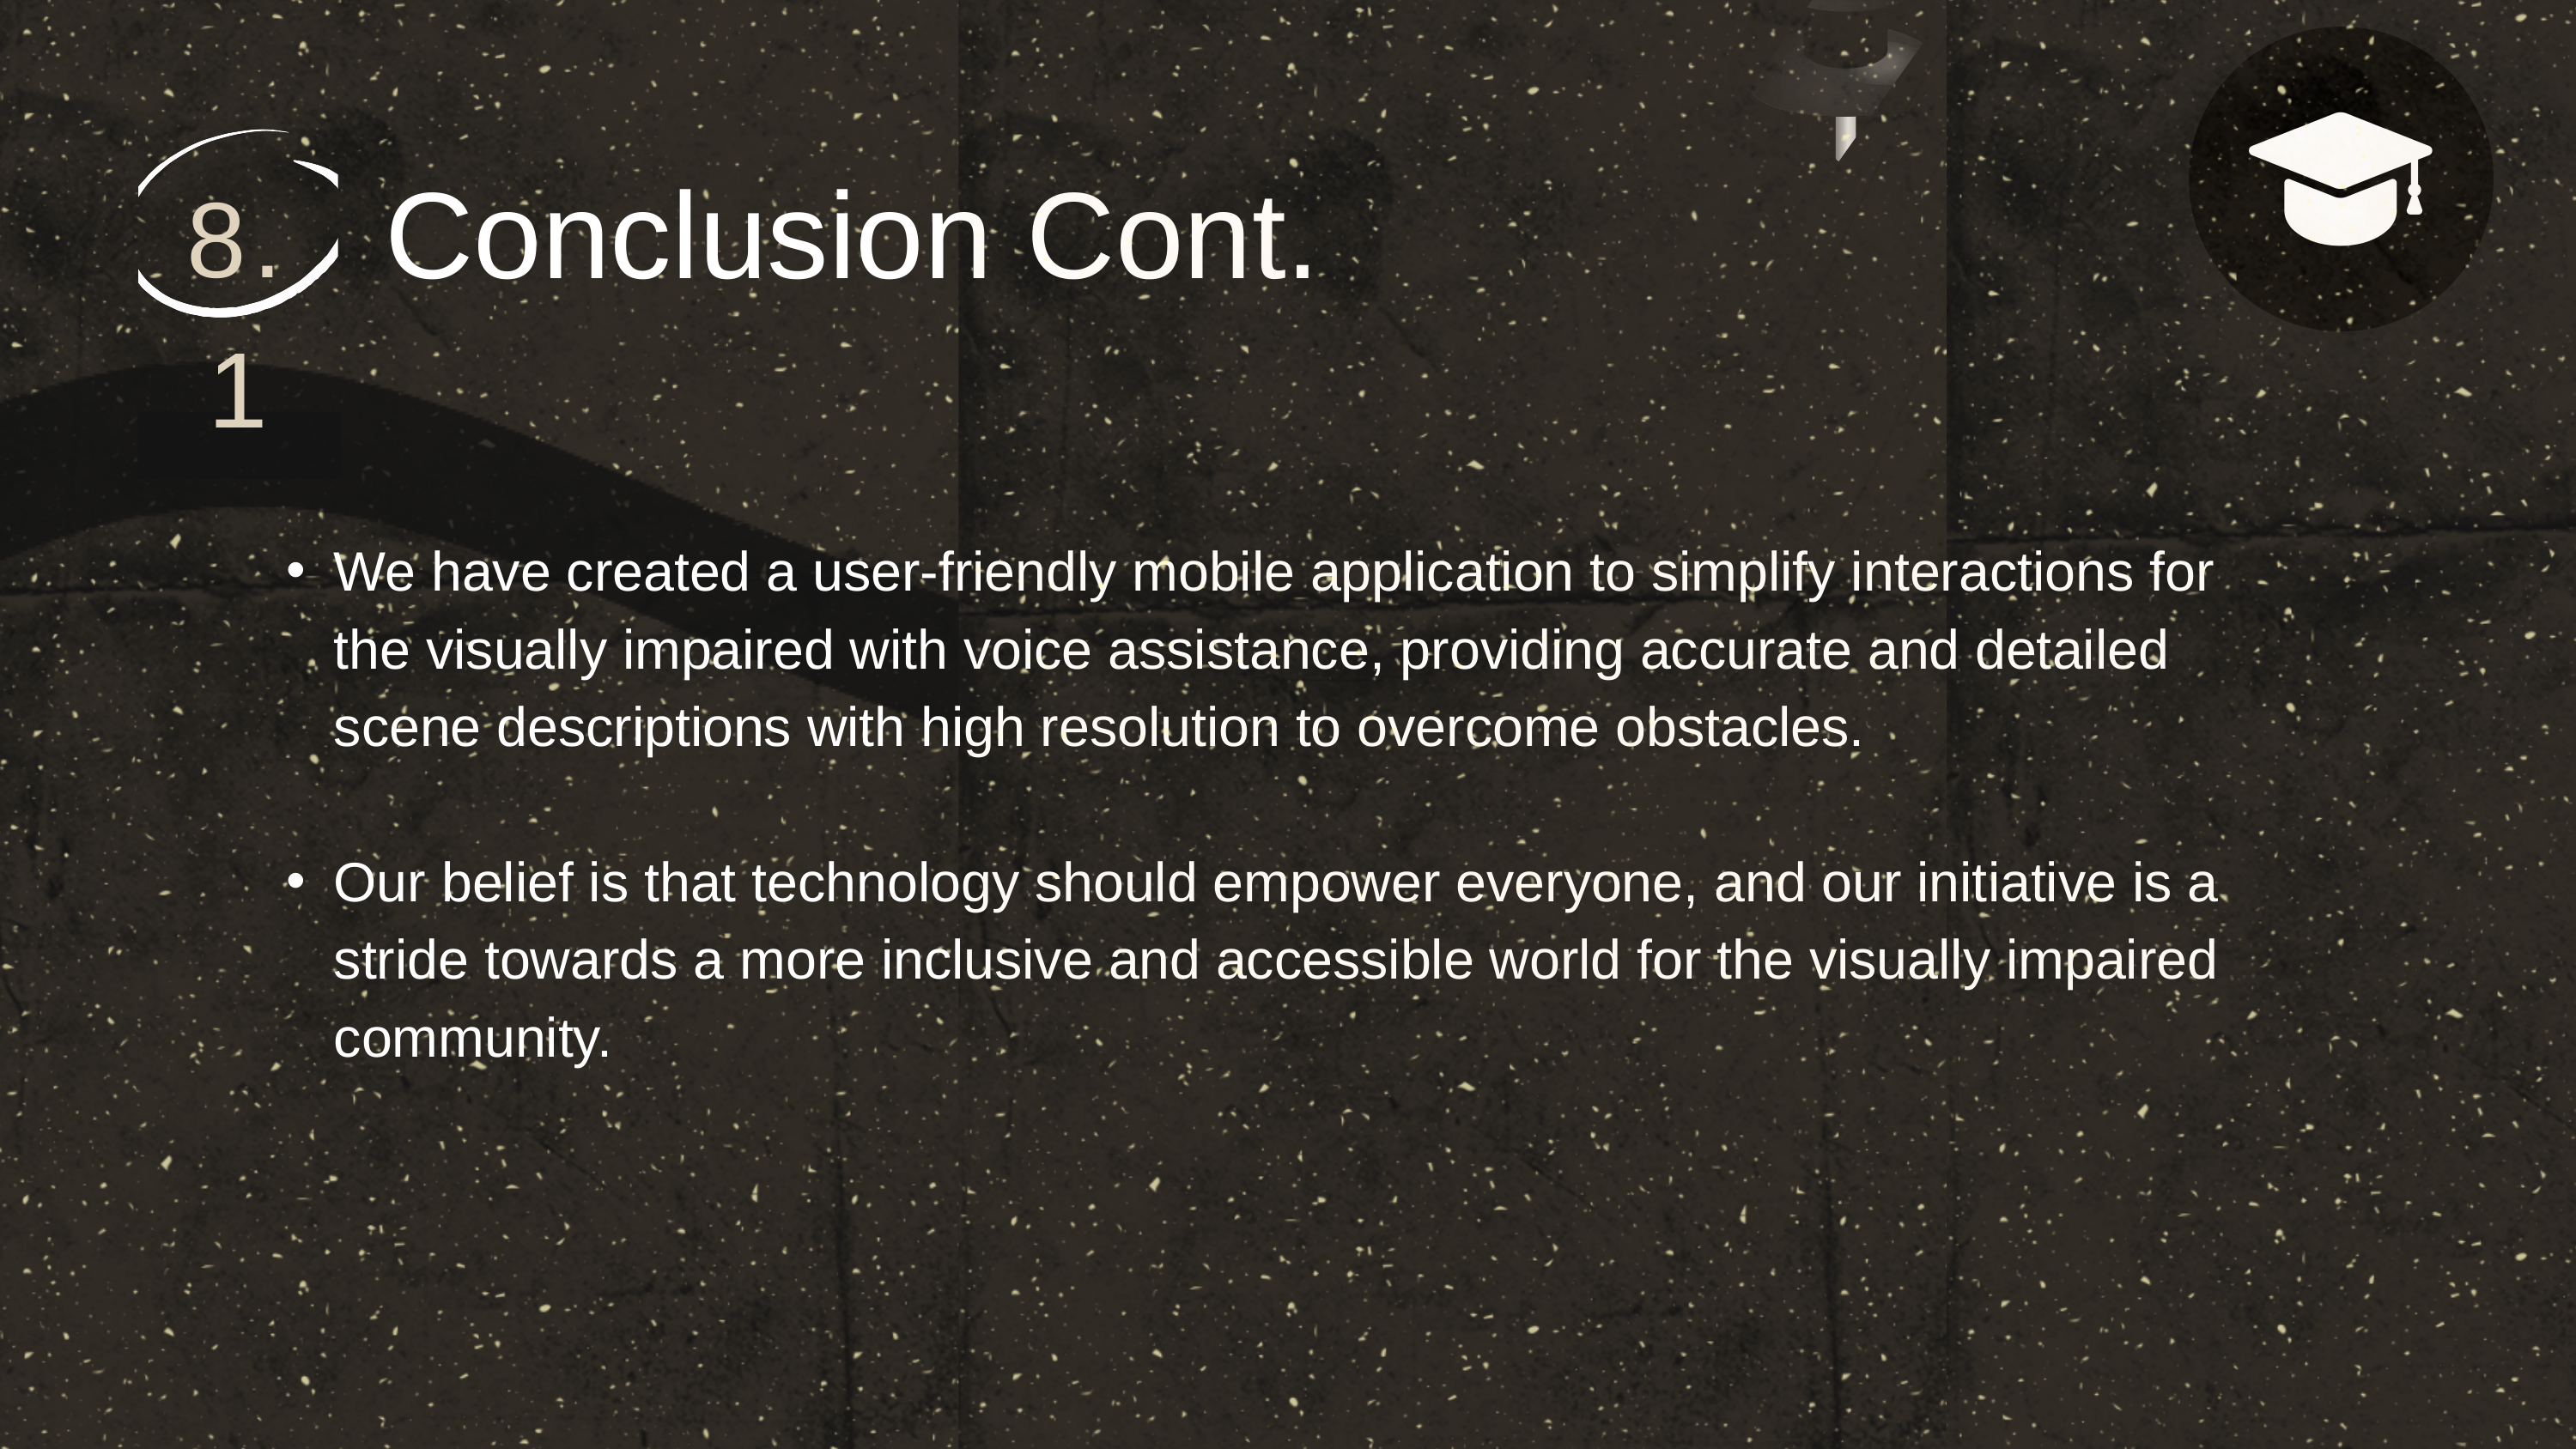

8.1
Conclusion Cont.

We have created a user-friendly mobile application to simplify interactions for the visually impaired with voice assistance, providing accurate and detailed scene descriptions with high resolution to overcome obstacles.

Our belief is that technology should empower everyone, and our initiative is a stride towards a more inclusive and accessible world for the visually impaired community.